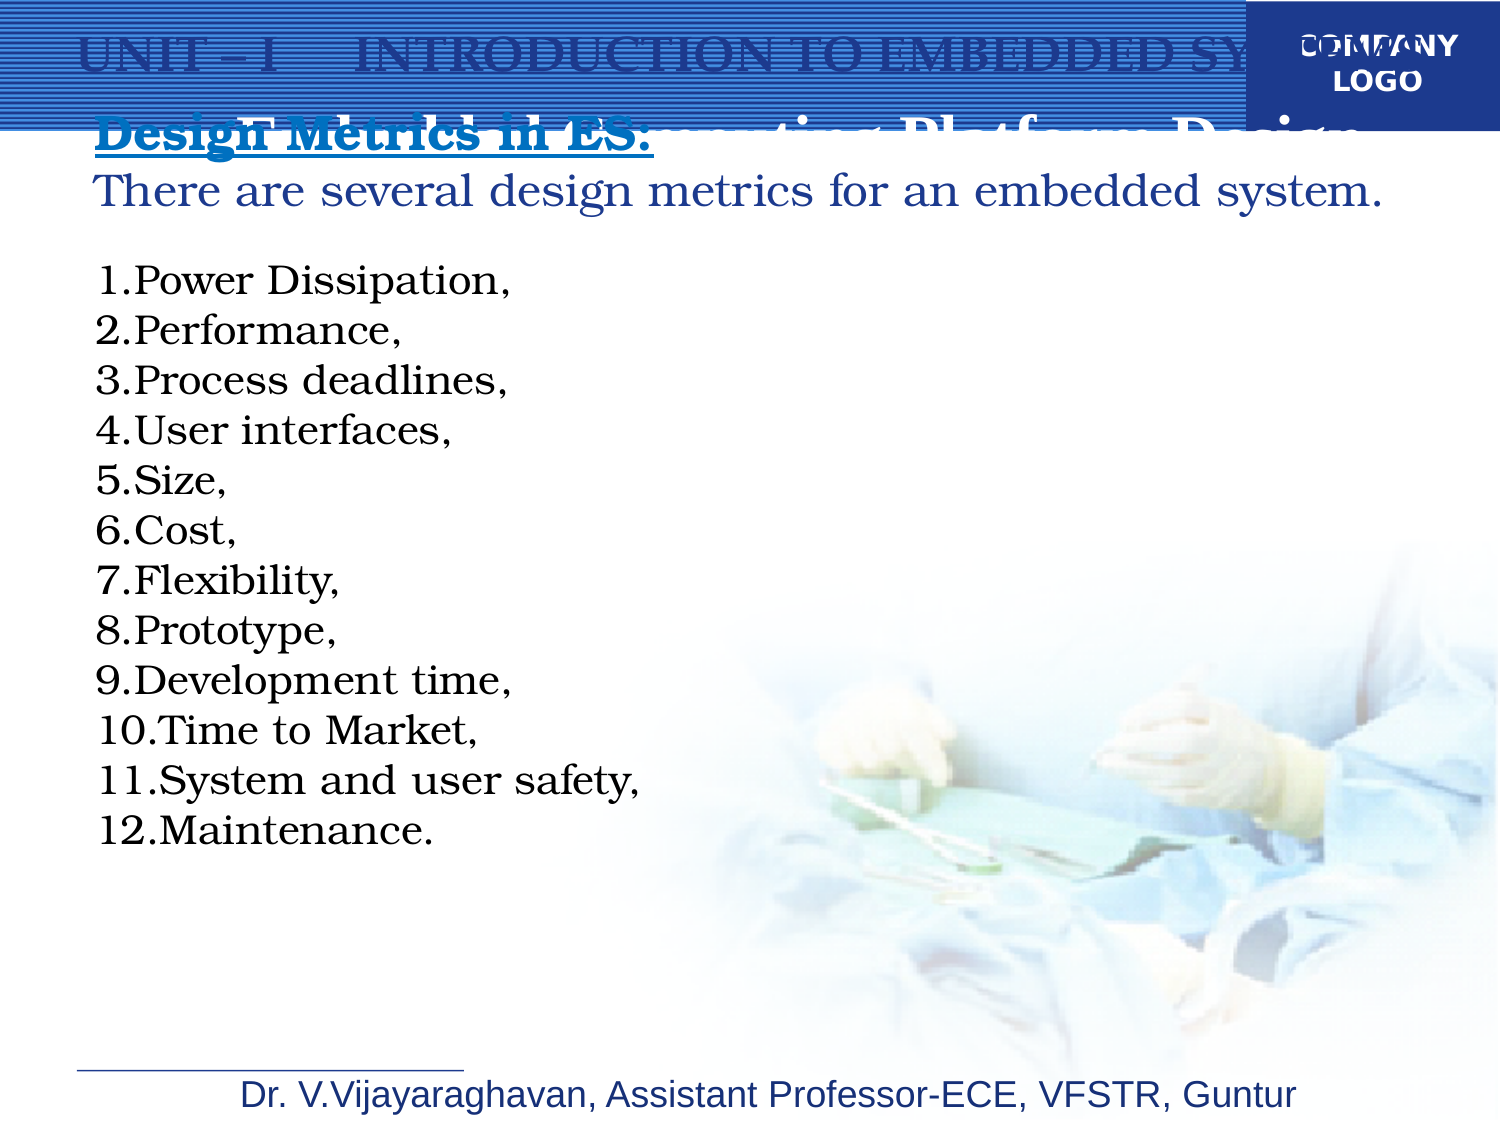

UNIT – I      INTRODUCTION TO EMBEDDED SYSTEMS
Embedded Computing Platform Design
Design Metrics in ES:
There are several design metrics for an embedded system.
Power Dissipation,
Performance,
Process deadlines,
User interfaces,
Size,
Cost,
Flexibility,
Prototype,
Development time,
Time to Market,
System and user safety,
Maintenance.
Dr. V.Vijayaraghavan, Assistant Professor-ECE, VFSTR, Guntur